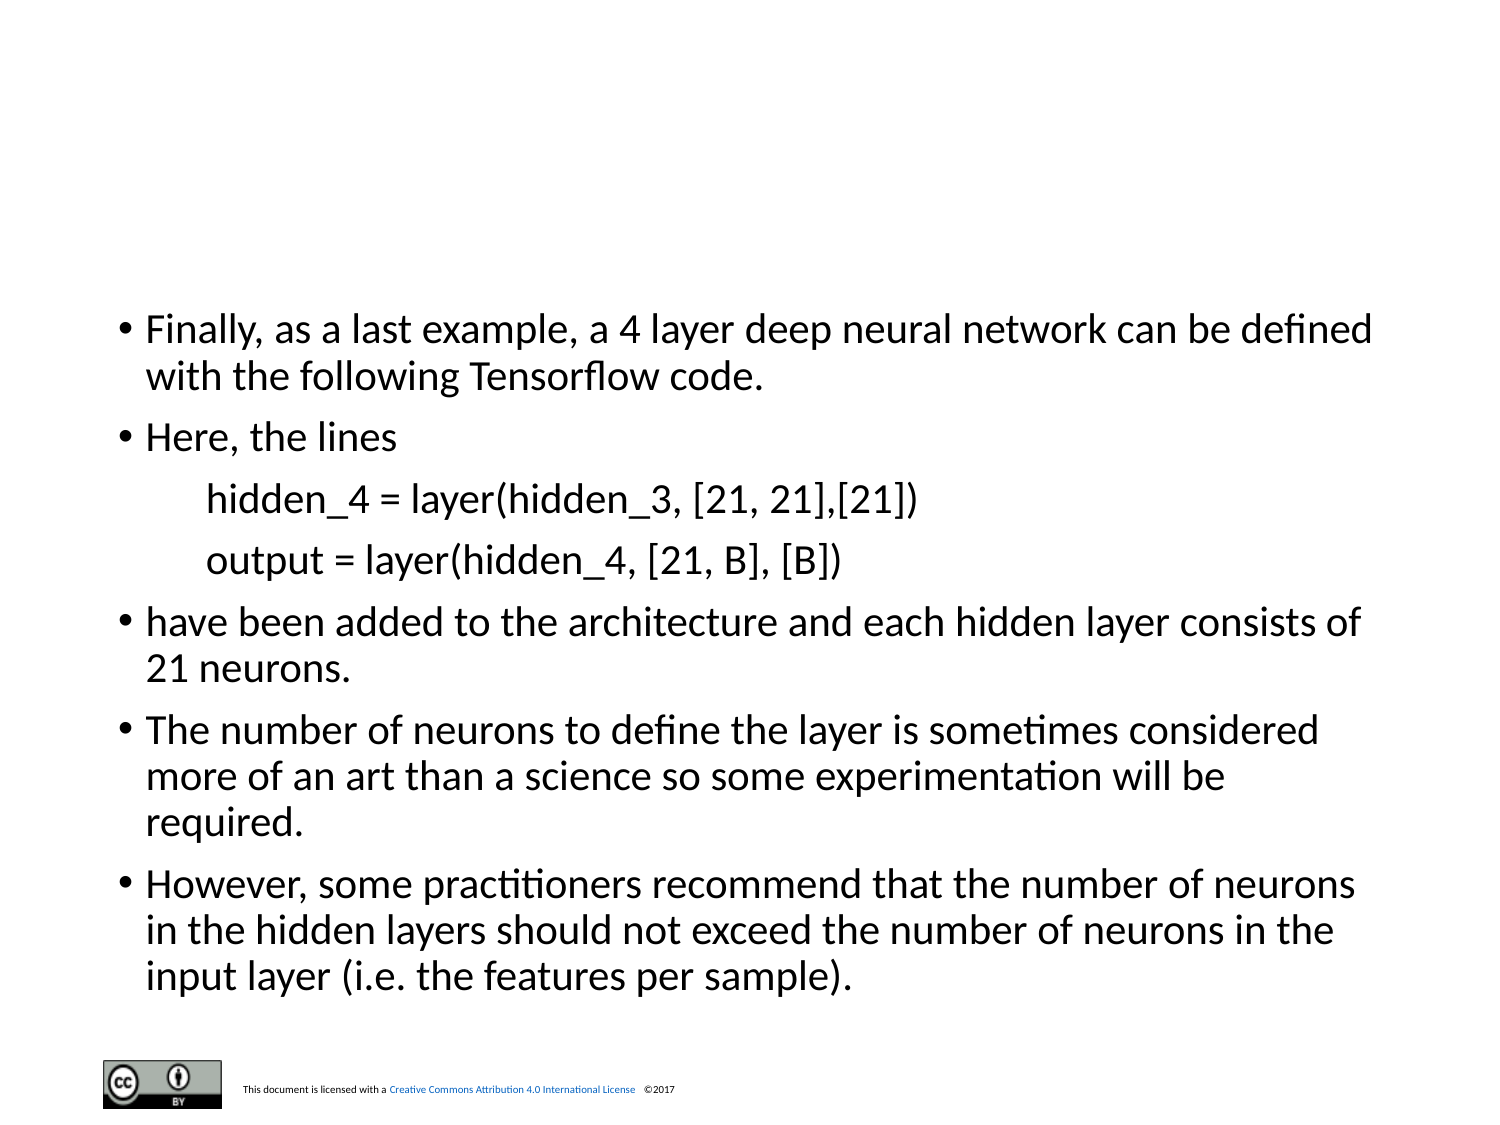

#
Finally, as a last example, a 4 layer deep neural network can be defined with the following Tensorflow code.
Here, the lines
         hidden_4 = layer(hidden_3, [21, 21],[21])
         output = layer(hidden_4, [21, B], [B])
have been added to the architecture and each hidden layer consists of 21 neurons.
The number of neurons to define the layer is sometimes considered more of an art than a science so some experimentation will be required.
However, some practitioners recommend that the number of neurons in the hidden layers should not exceed the number of neurons in the input layer (i.e. the features per sample).